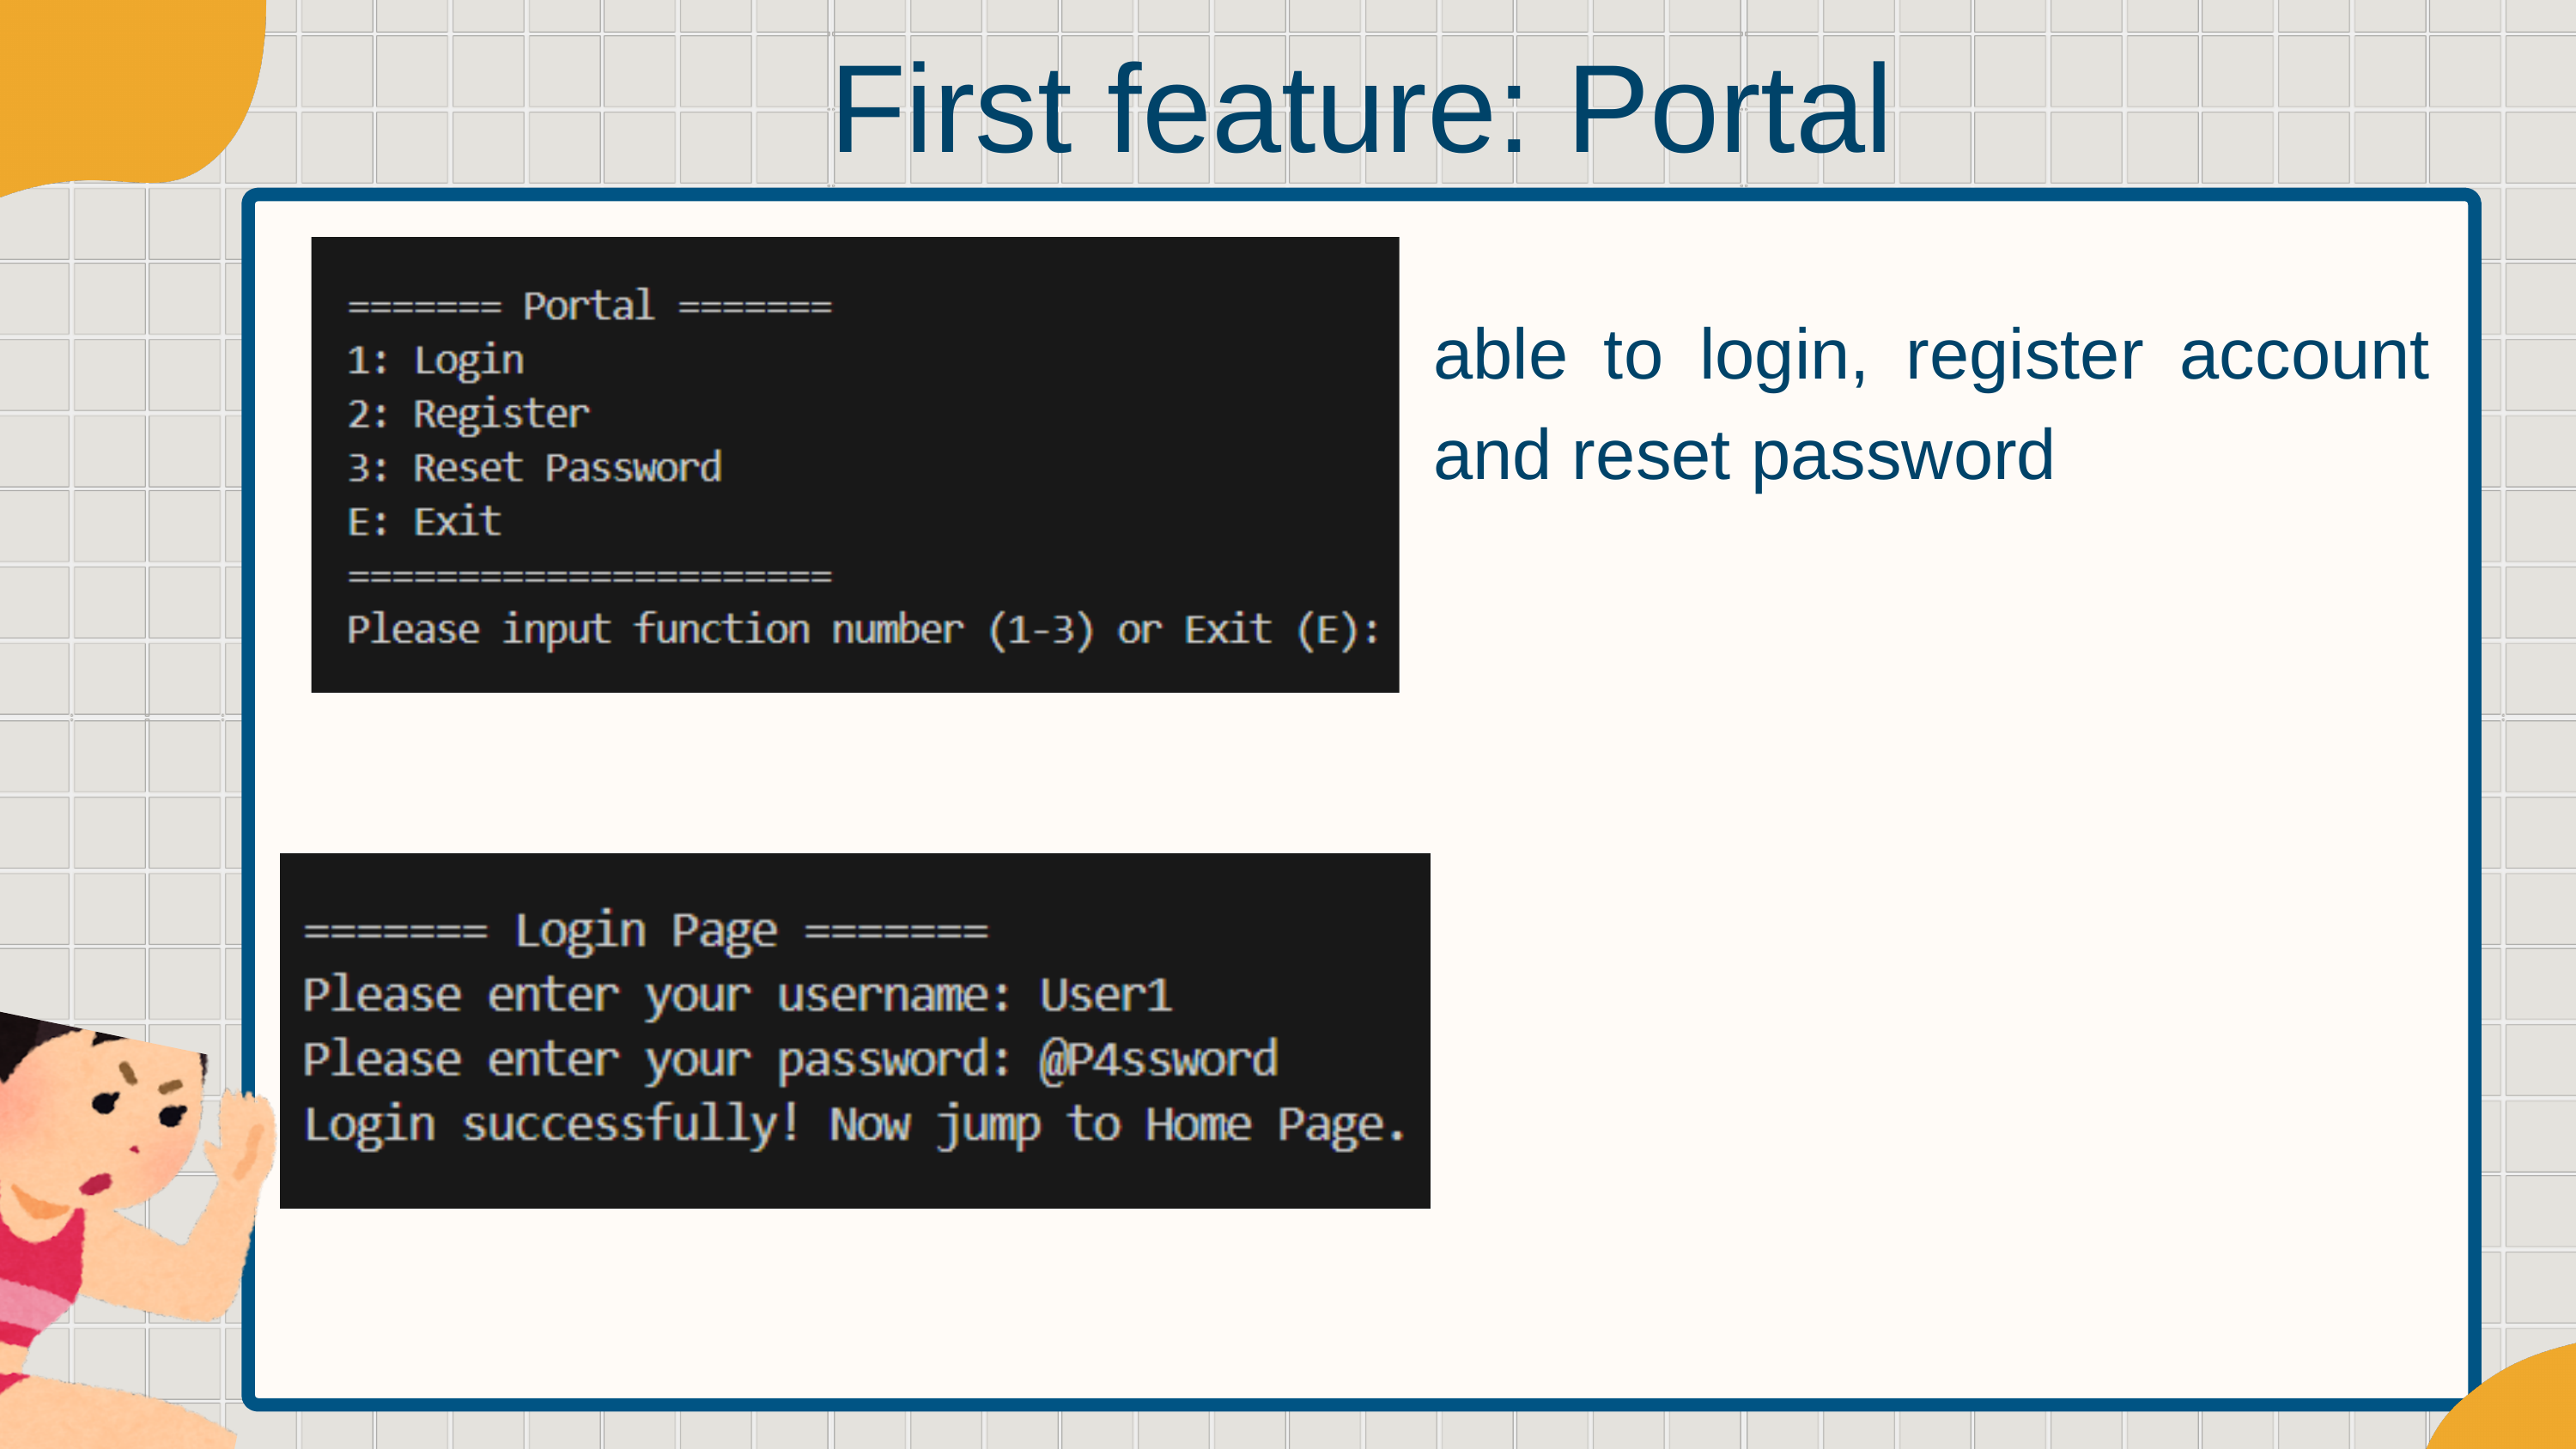

First feature: Portal

able to login, register account and reset password